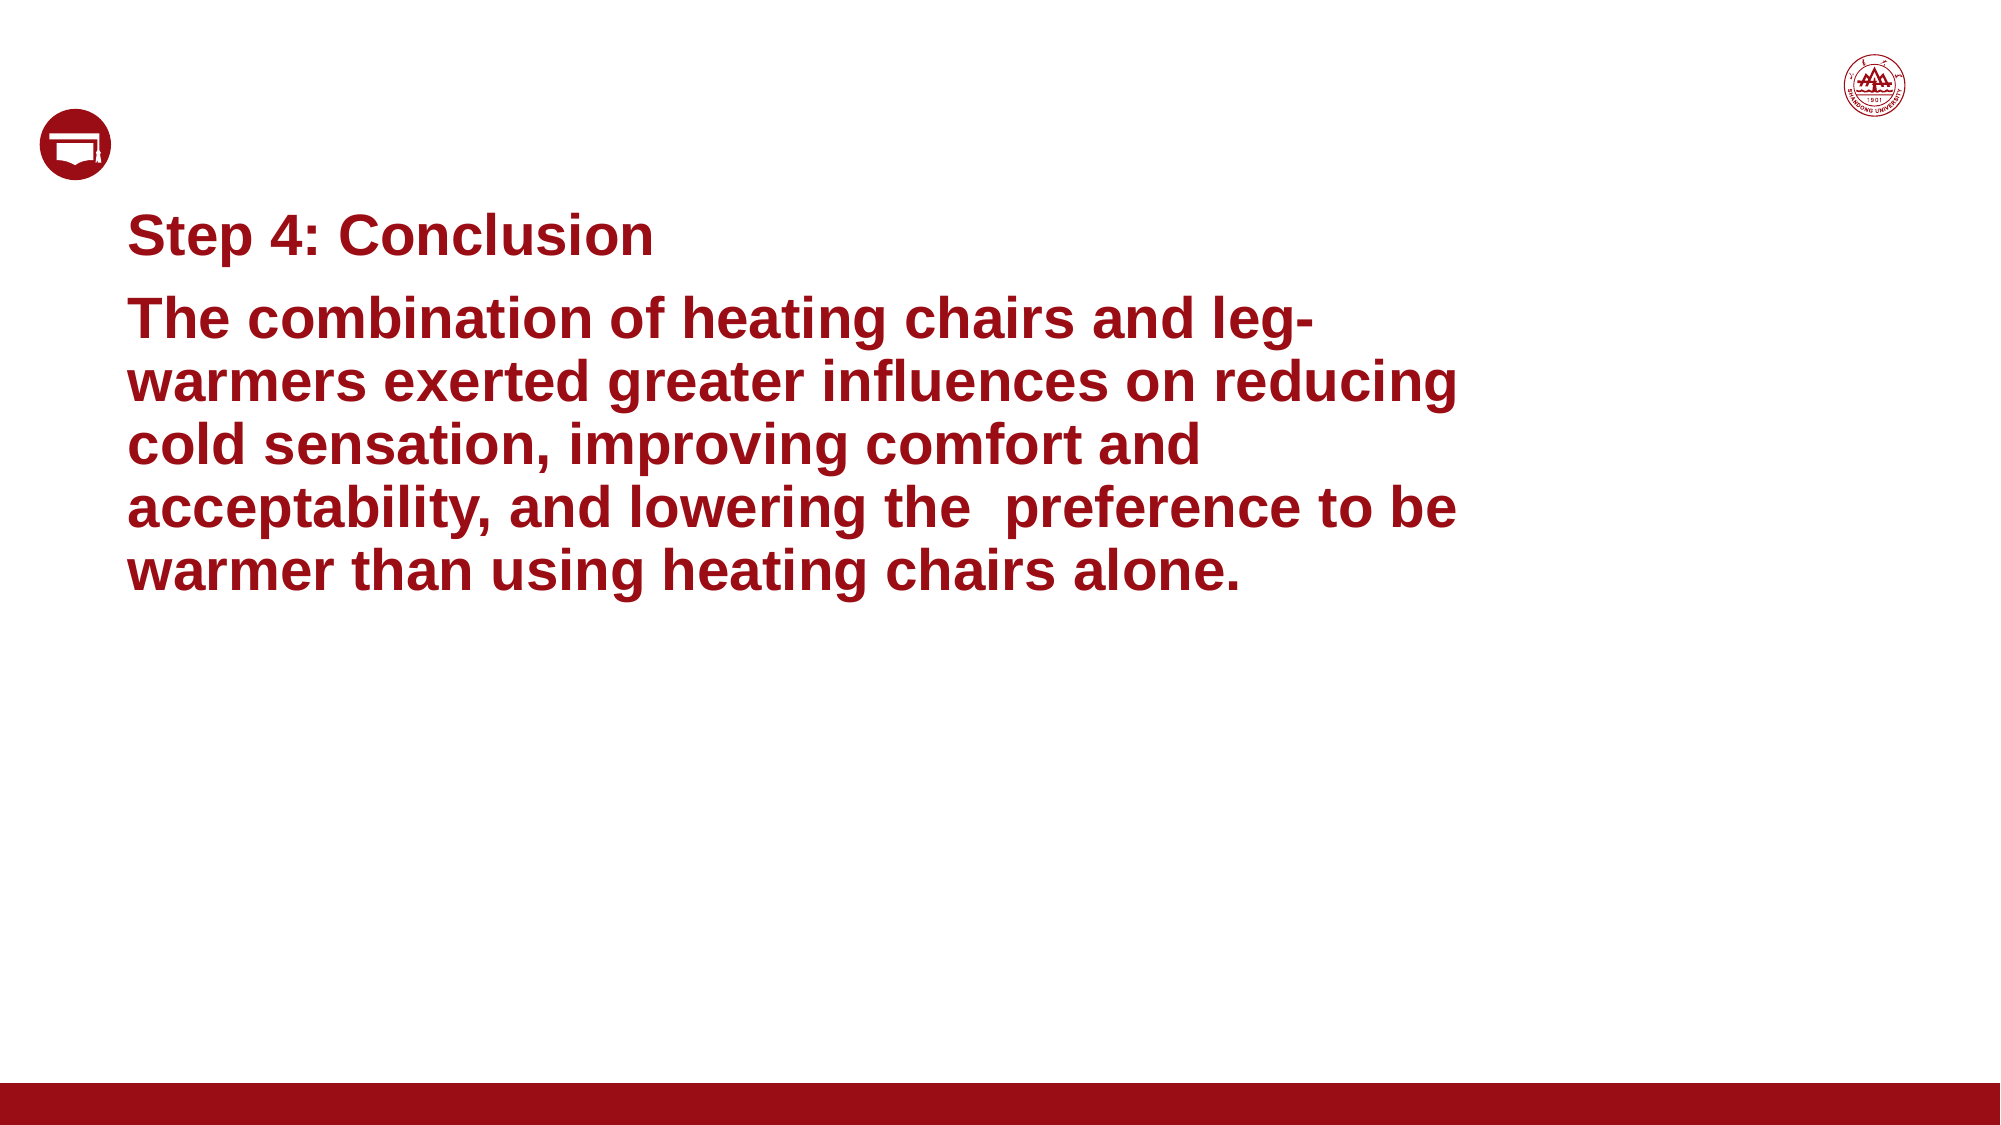

Step 4: Conclusion
The combination of heating chairs and leg-warmers exerted greater influences on reducing cold sensation, improving comfort and acceptability, and lowering the  preference to be warmer than using heating chairs alone.